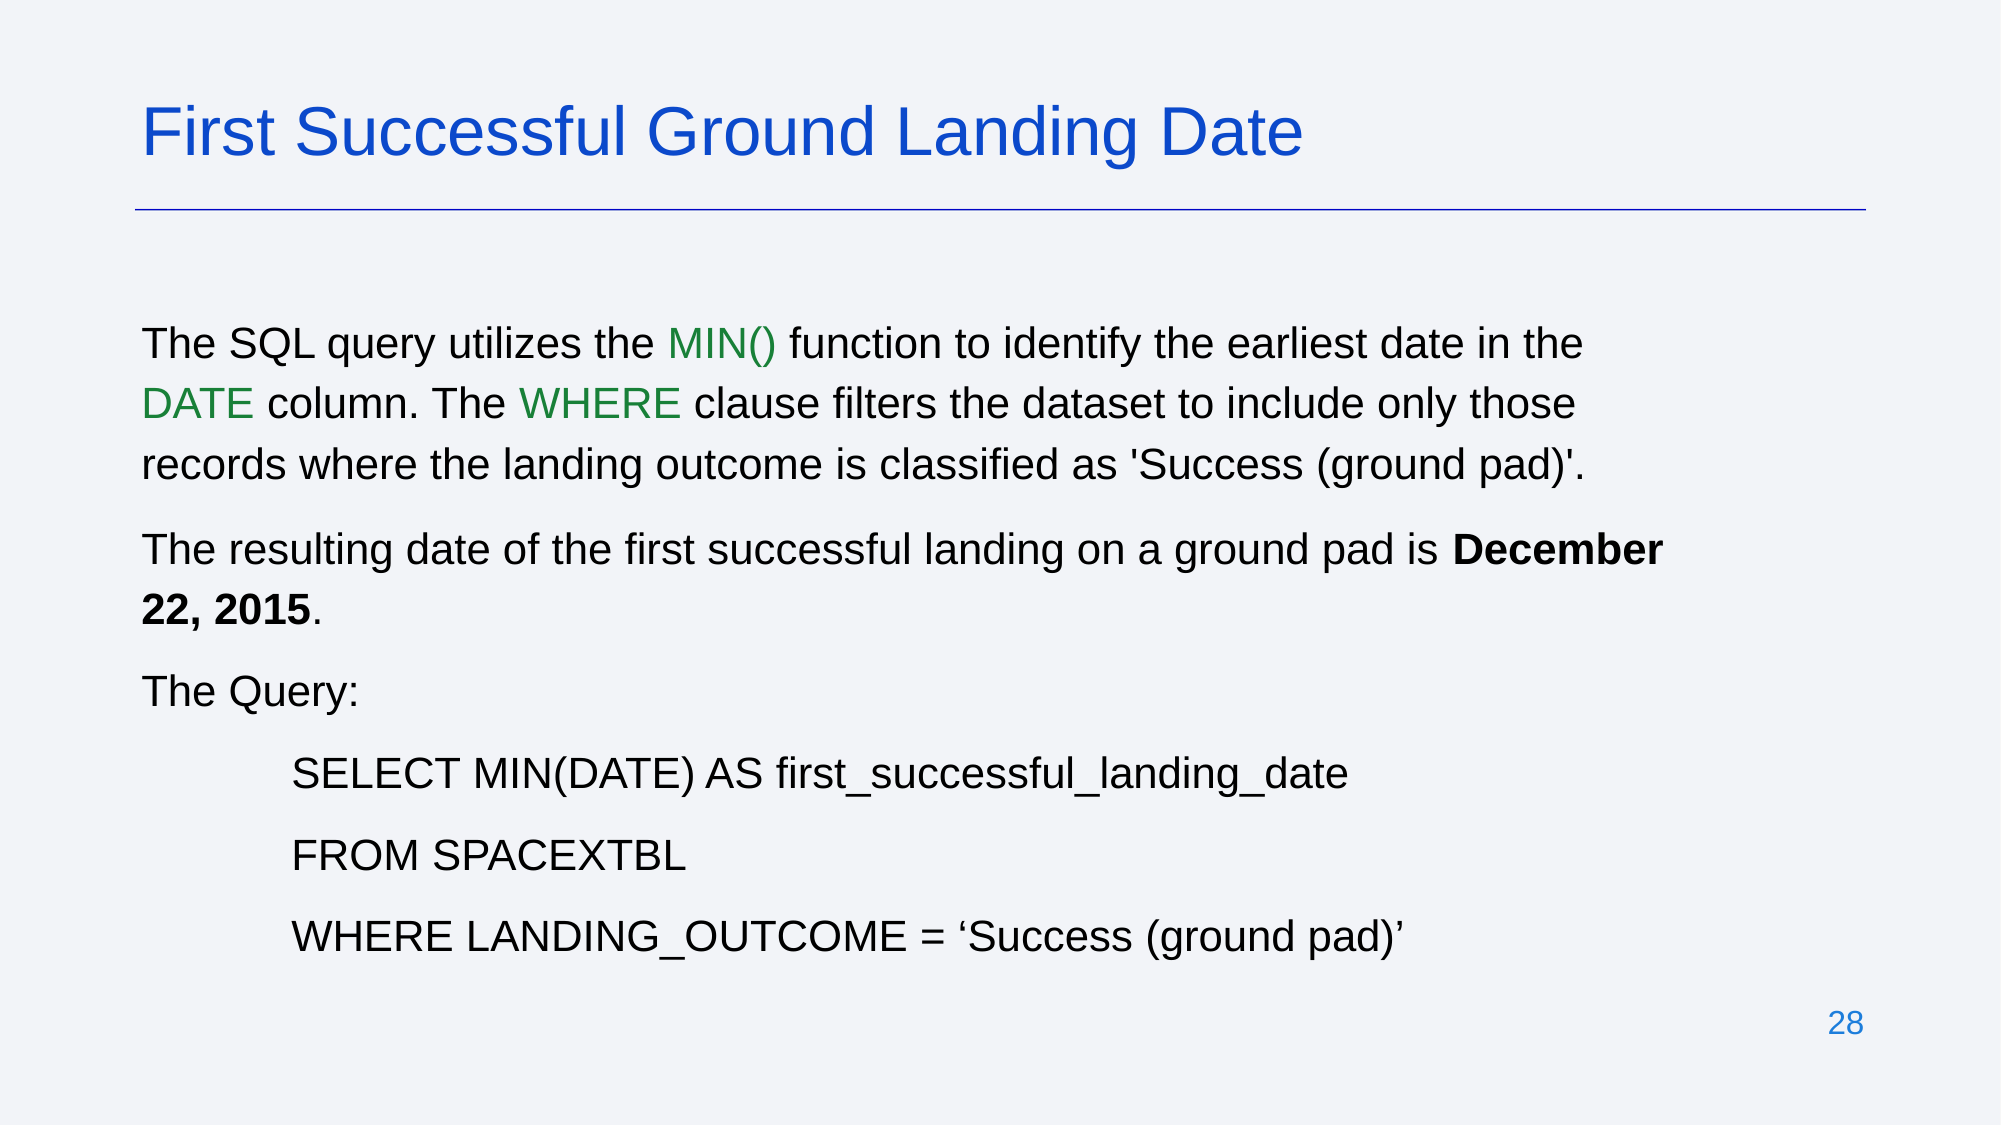

First Successful Ground Landing Date
The SQL query utilizes the MIN() function to identify the earliest date in the DATE column. The WHERE clause filters the dataset to include only those records where the landing outcome is classified as 'Success (ground pad)'.
The resulting date of the first successful landing on a ground pad is December 22, 2015.
The Query:
	SELECT MIN(DATE) AS first_successful_landing_date
	FROM SPACEXTBL
	WHERE LANDING_OUTCOME = ‘Success (ground pad)’
28